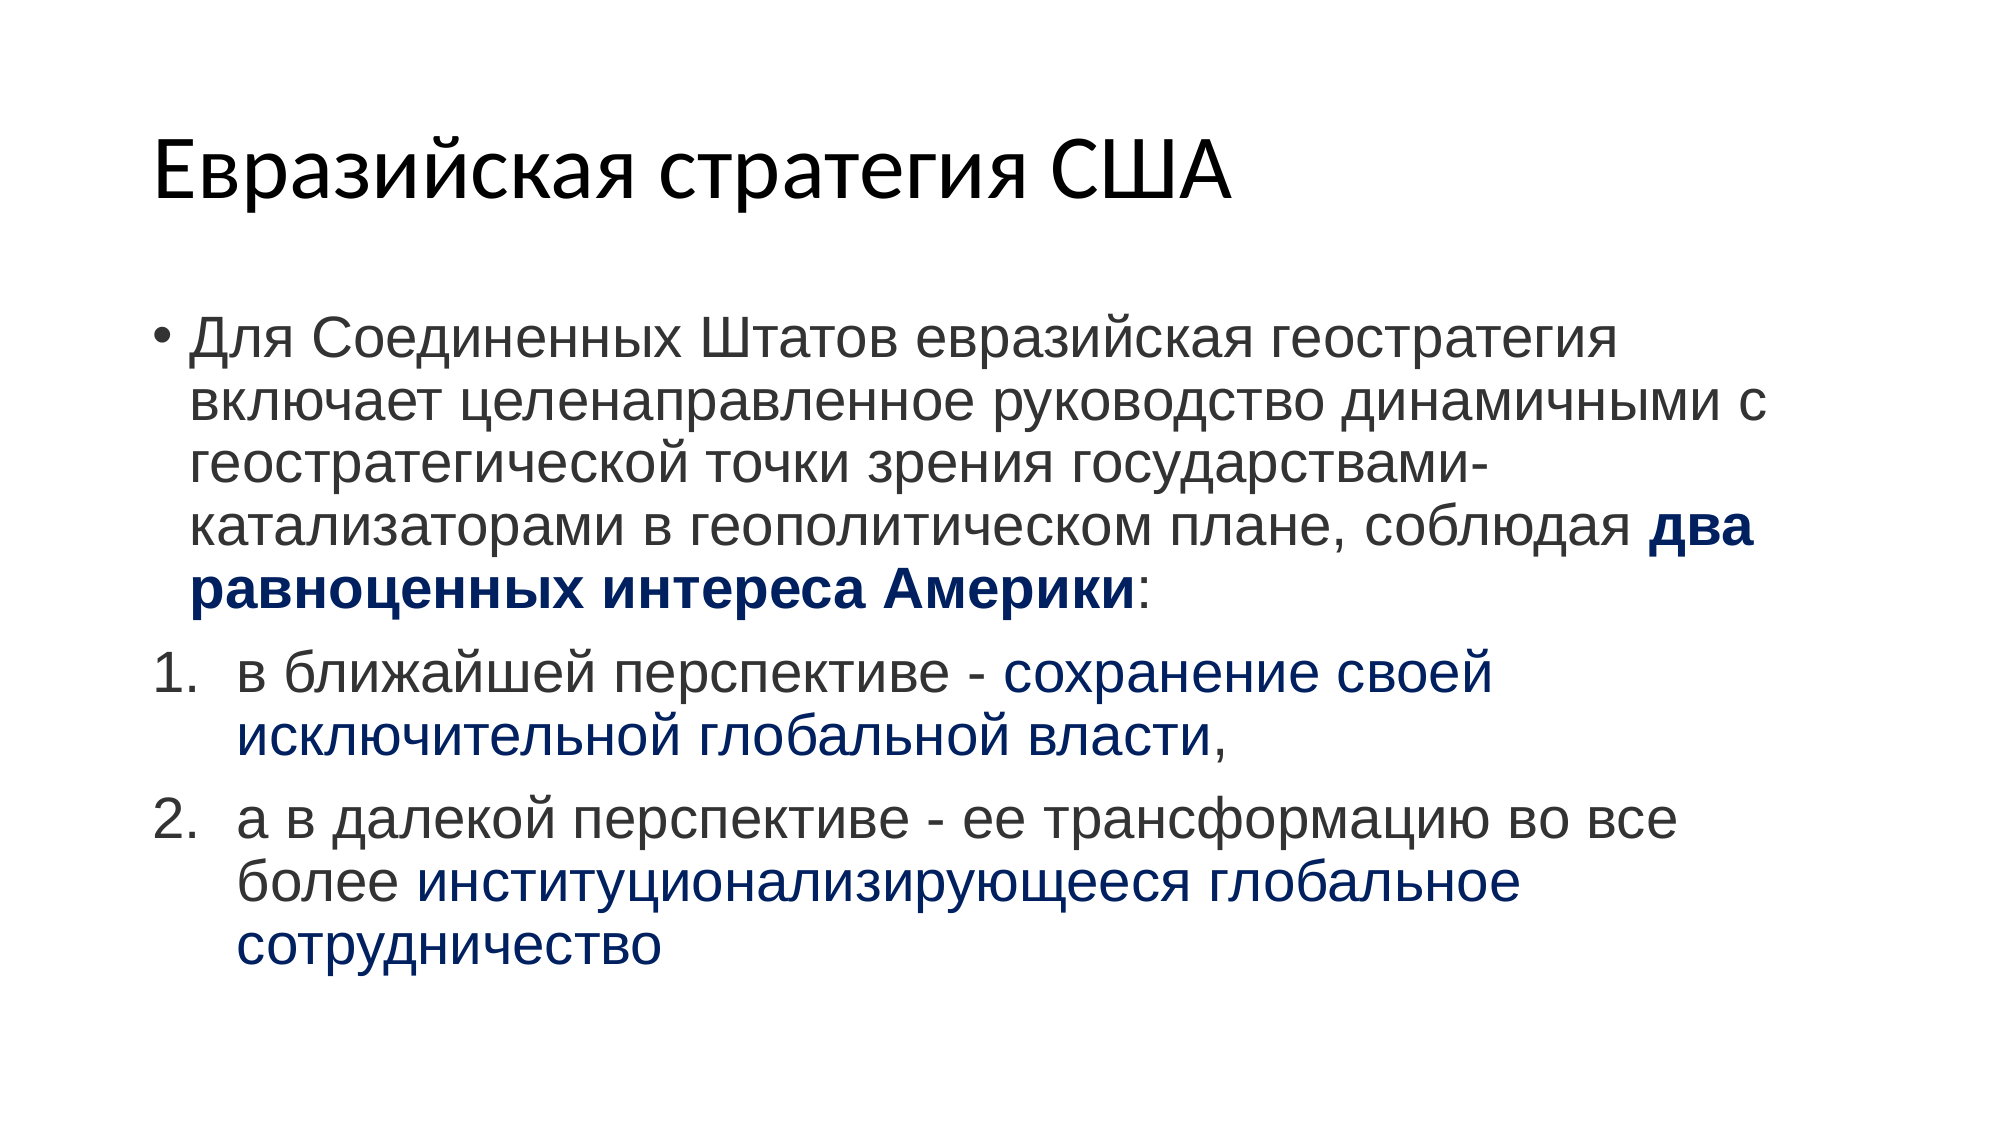

# Евразийская стратегия США
Для Соединенных Штатов евразийская геостратегия включает целенаправленное руководство динамичными с геостратегической точки зрения государствами-катализаторами в геополитическом плане, соблюдая два равноценных интереса Америки:
в ближайшей перспективе - сохранение своей исключительной глобальной власти,
а в далекой перспективе - ее трансформацию во все более институционализирующееся глобальное сотрудничество